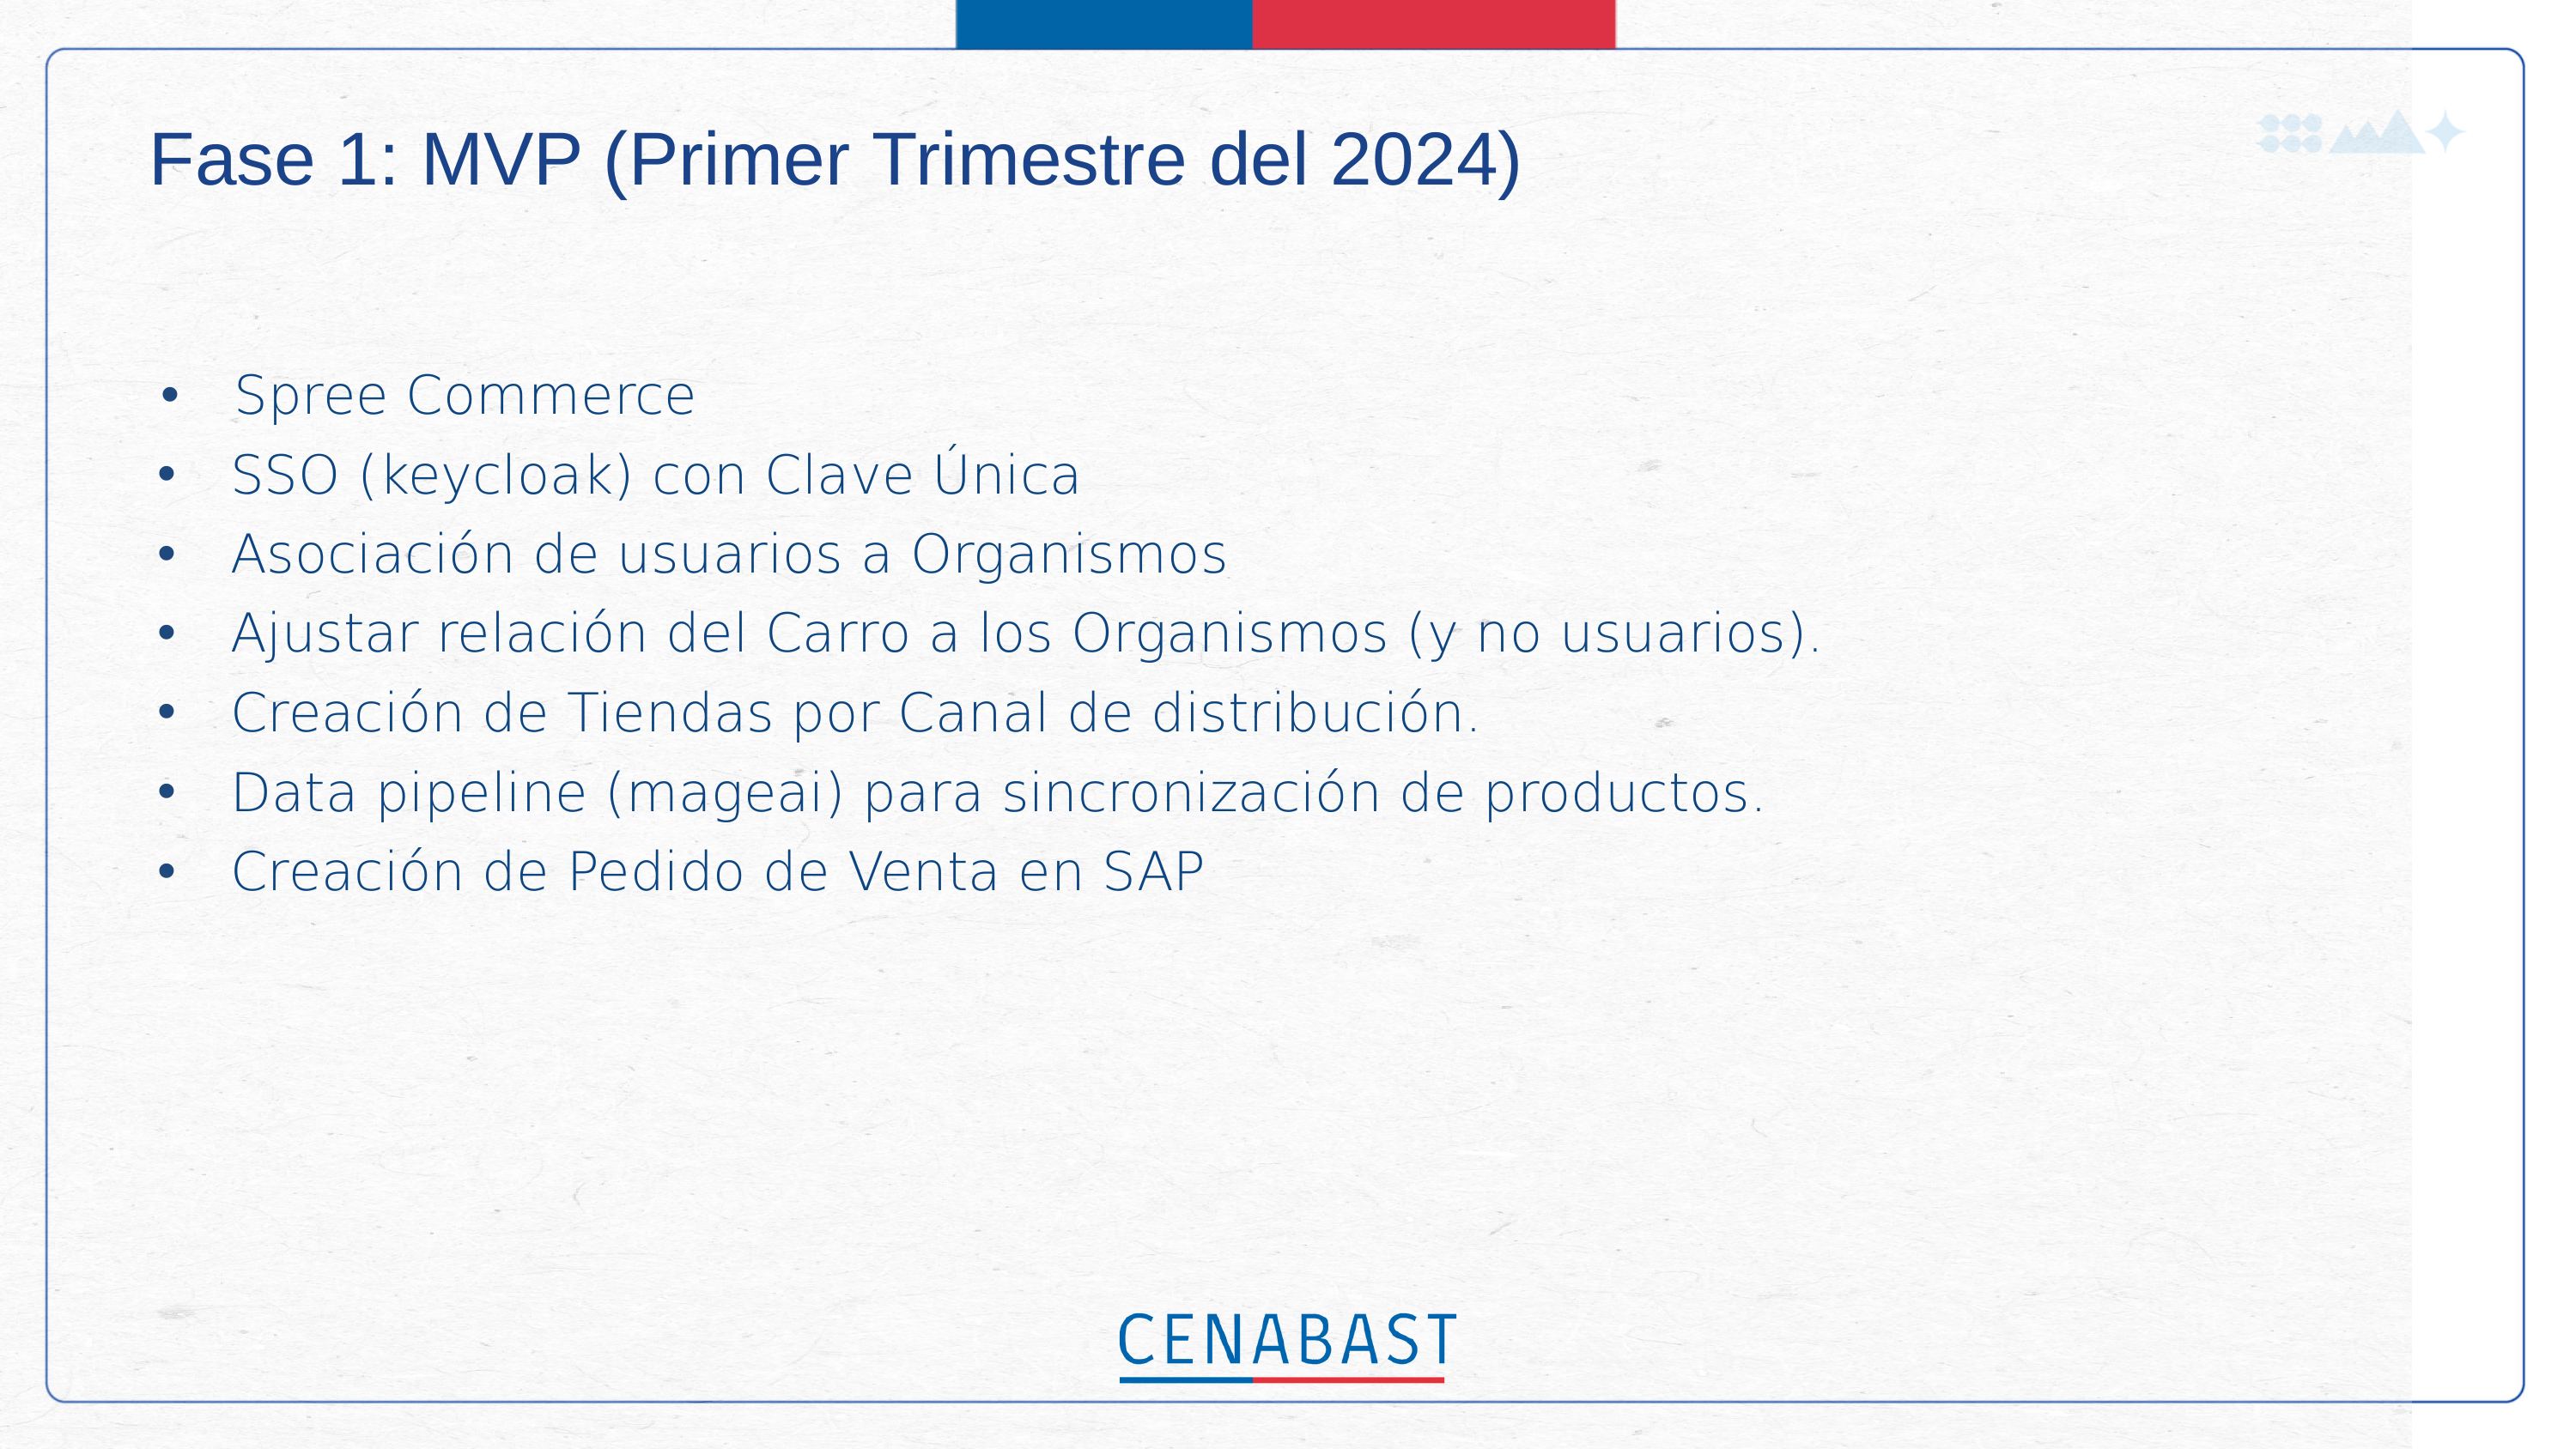

Fase 1: MVP (Primer Trimestre del 2024)

Spree Commerce
SSO (keycloak) con Clave Única
Asociación de usuarios a Organismos
Ajustar relación del Carro a los Organismos (y no usuarios).
Creación de Tiendas por Canal de distribución.
Data pipeline (mageai) para sincronización de productos.
Creación de Pedido de Venta en SAP